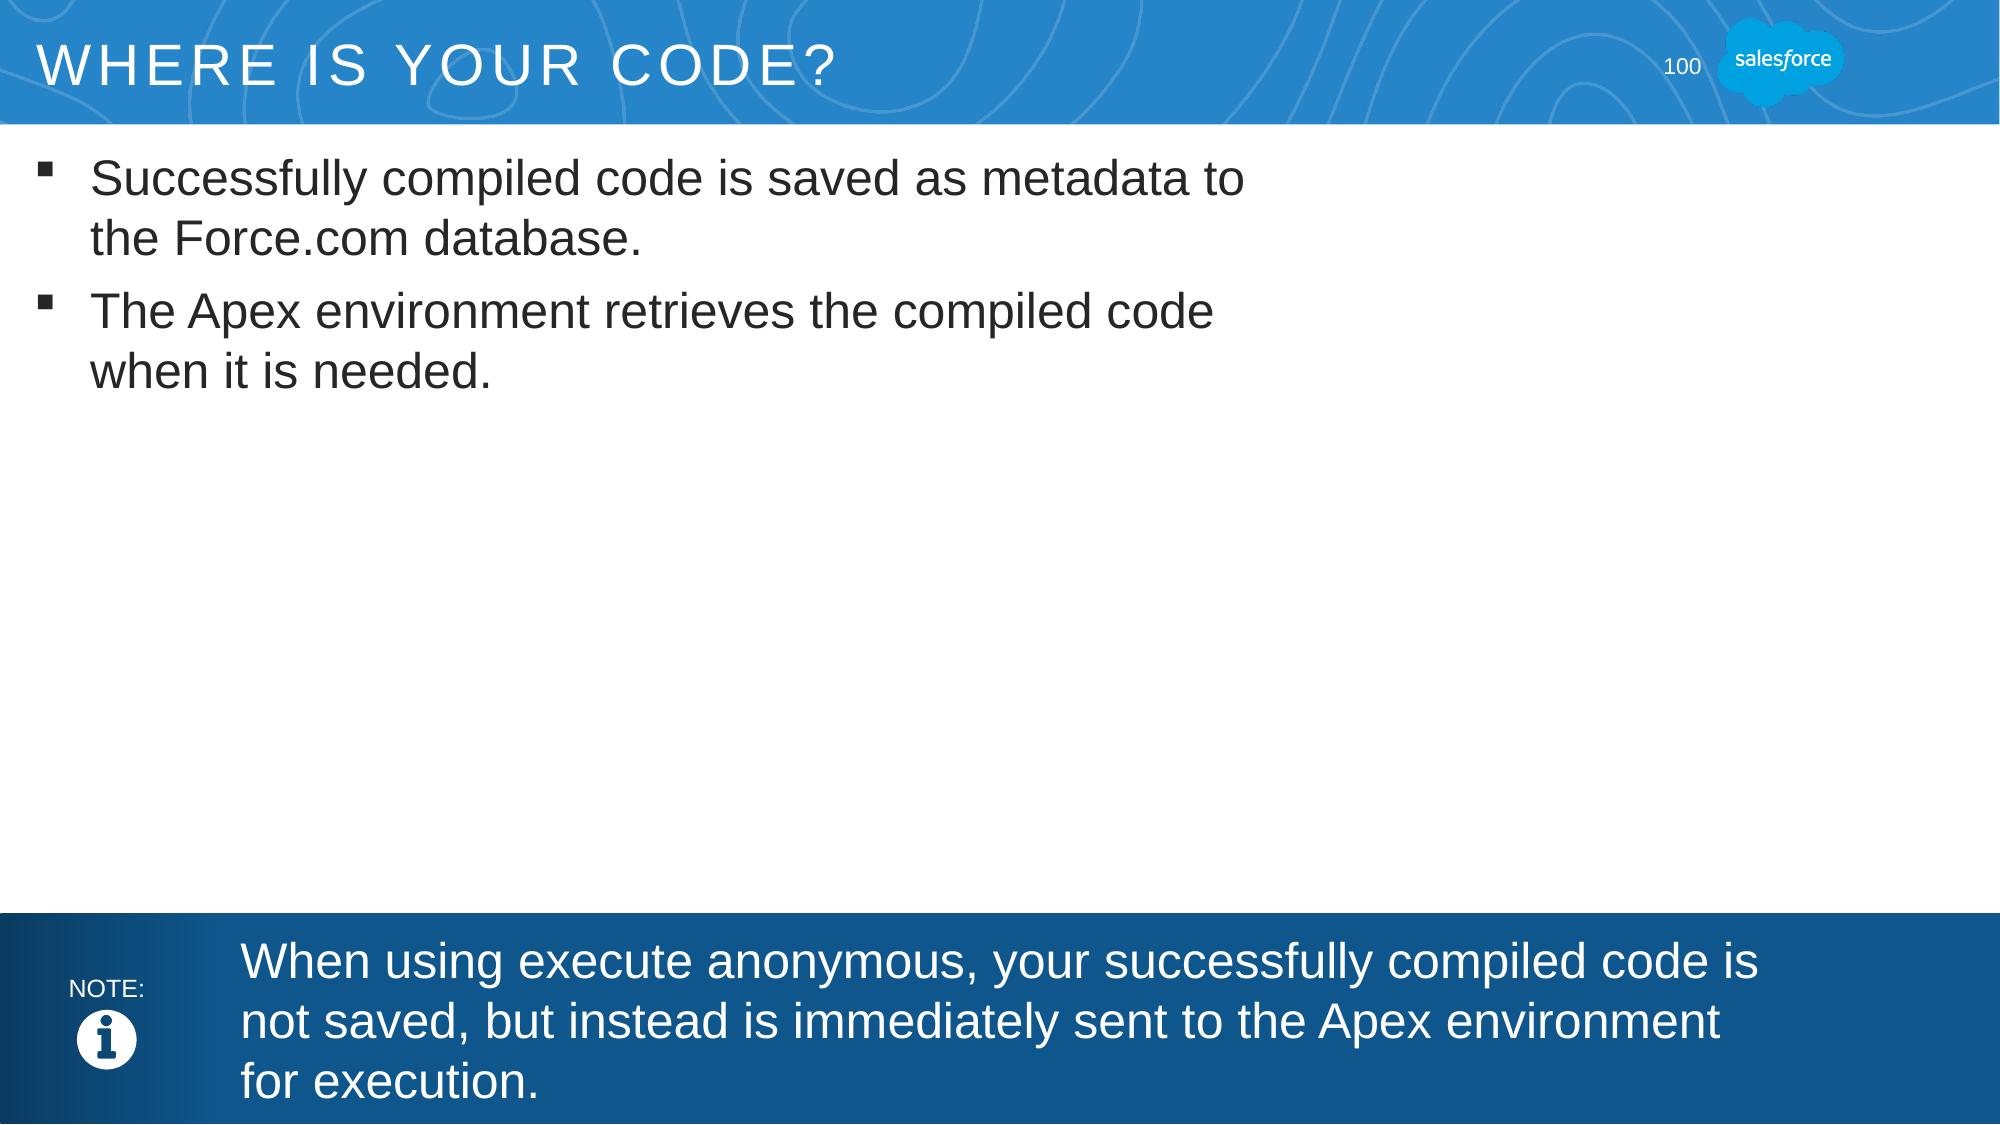

# Where is Your Code?
100
Successfully compiled code is saved as metadata to the Force.com database.
The Apex environment retrieves the compiled code when it is needed.
When using execute anonymous, your successfully compiled code is
not saved, but instead is immediately sent to the Apex environment
for execution.
NOTE: